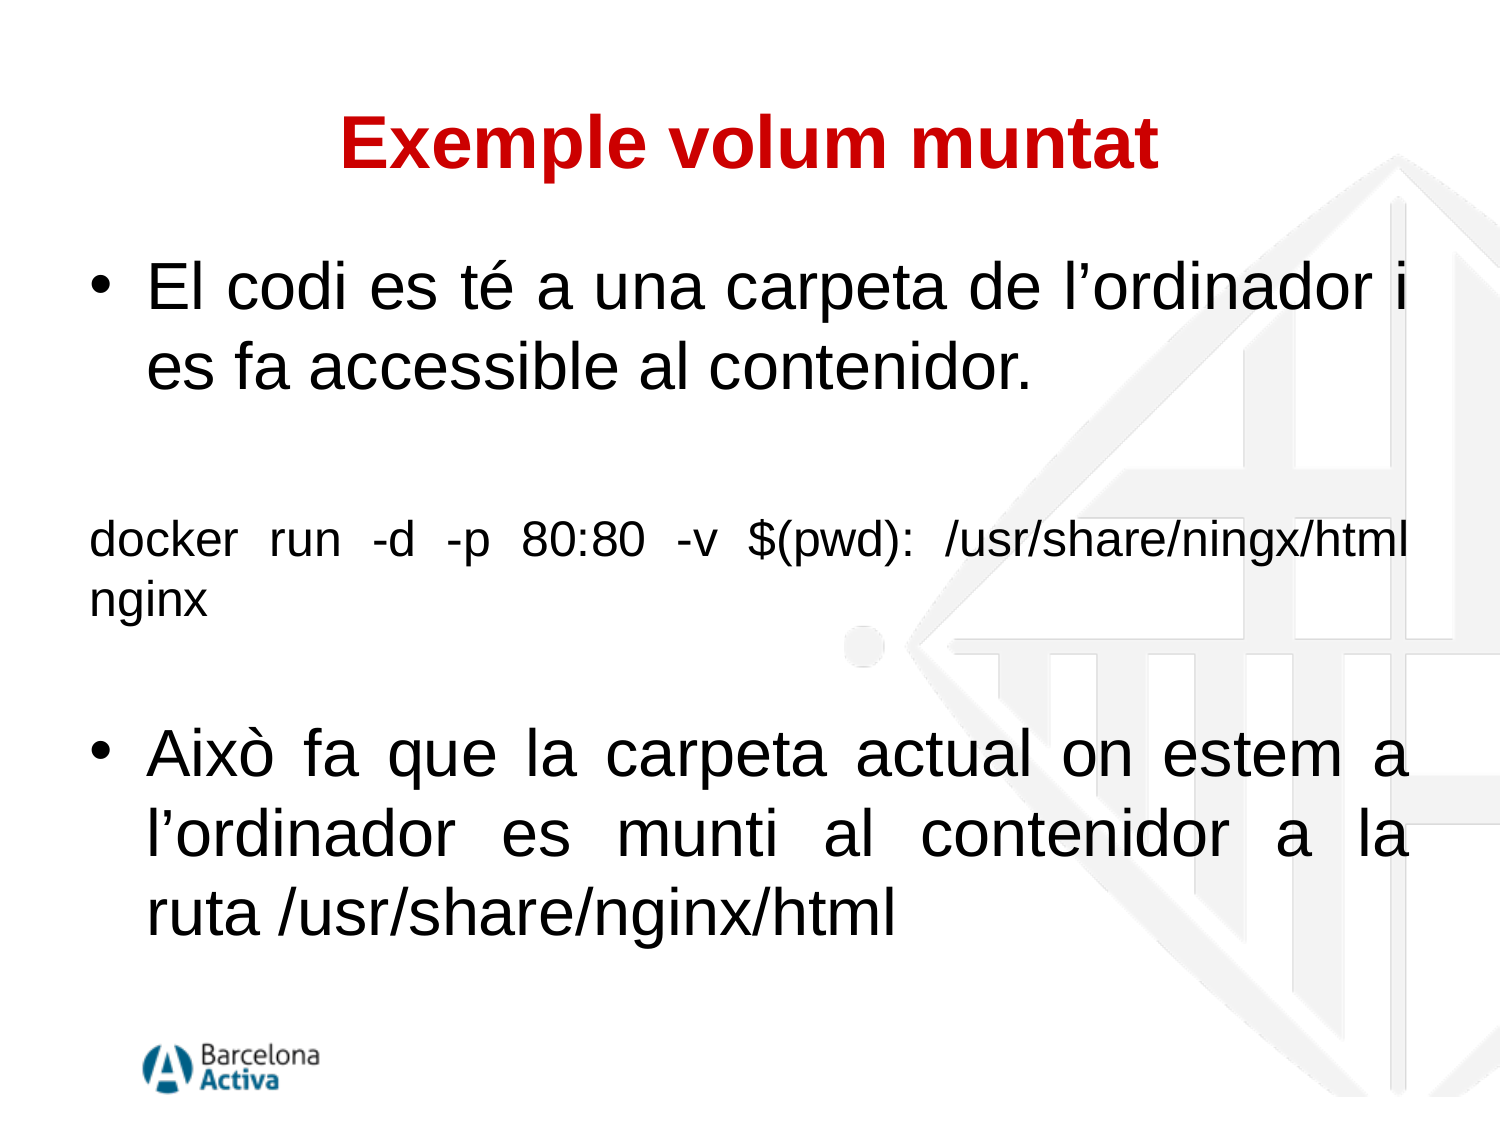

# Exemple volum muntat
El codi es té a una carpeta de l’ordinador i es fa accessible al contenidor.

docker run -d -p 80:80 -v $(pwd): /usr/share/ningx/html nginx

Això fa que la carpeta actual on estem a l’ordinador es munti al contenidor a la ruta /usr/share/nginx/html